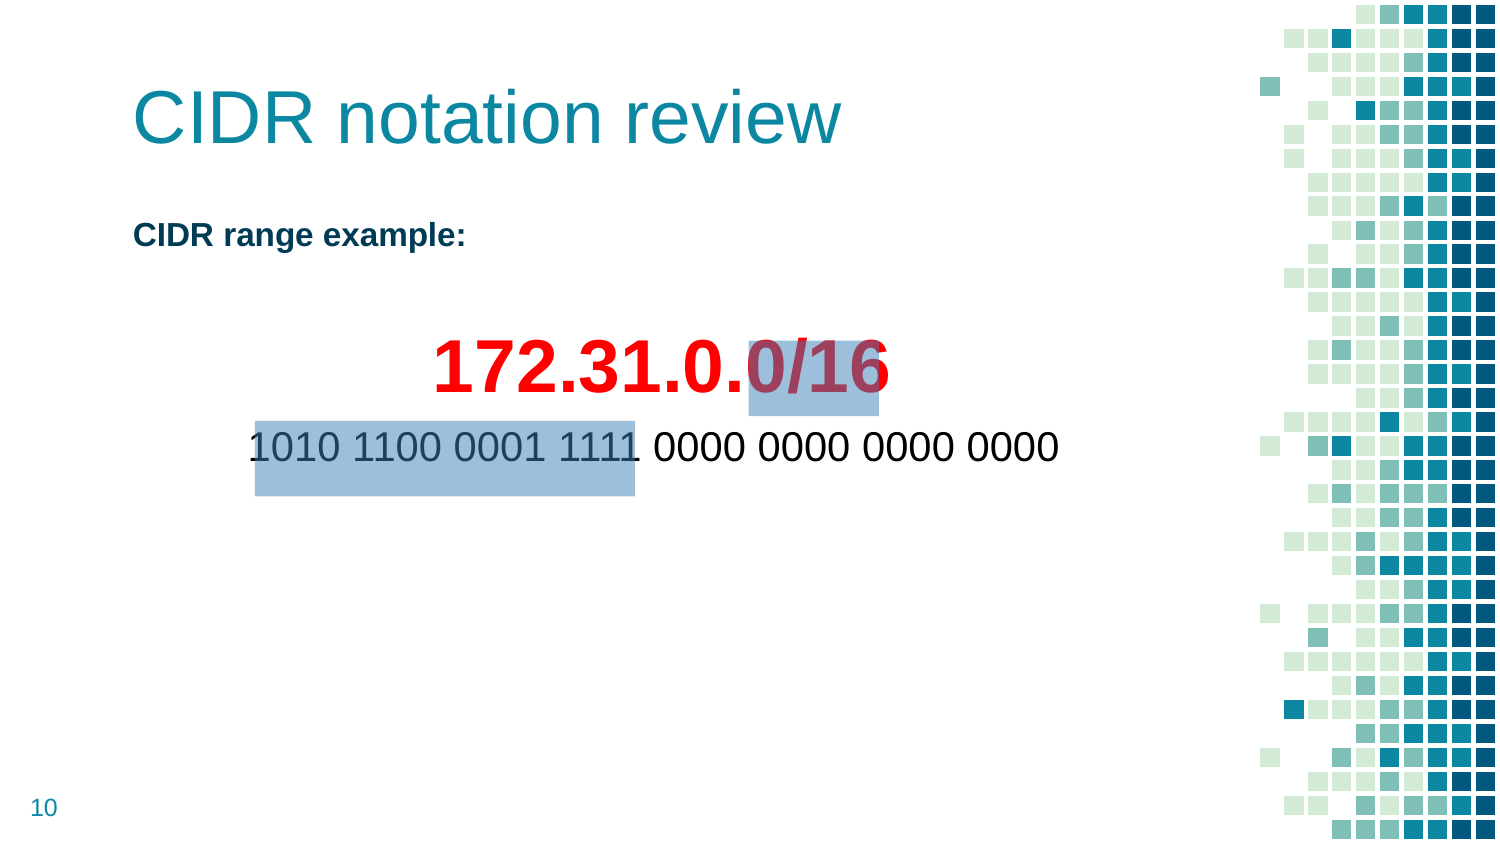

# CIDR notation review
CIDR range example:

		172.31.0.0/16
          1010 1100 0001 1111 0000 0000 0000 0000

10